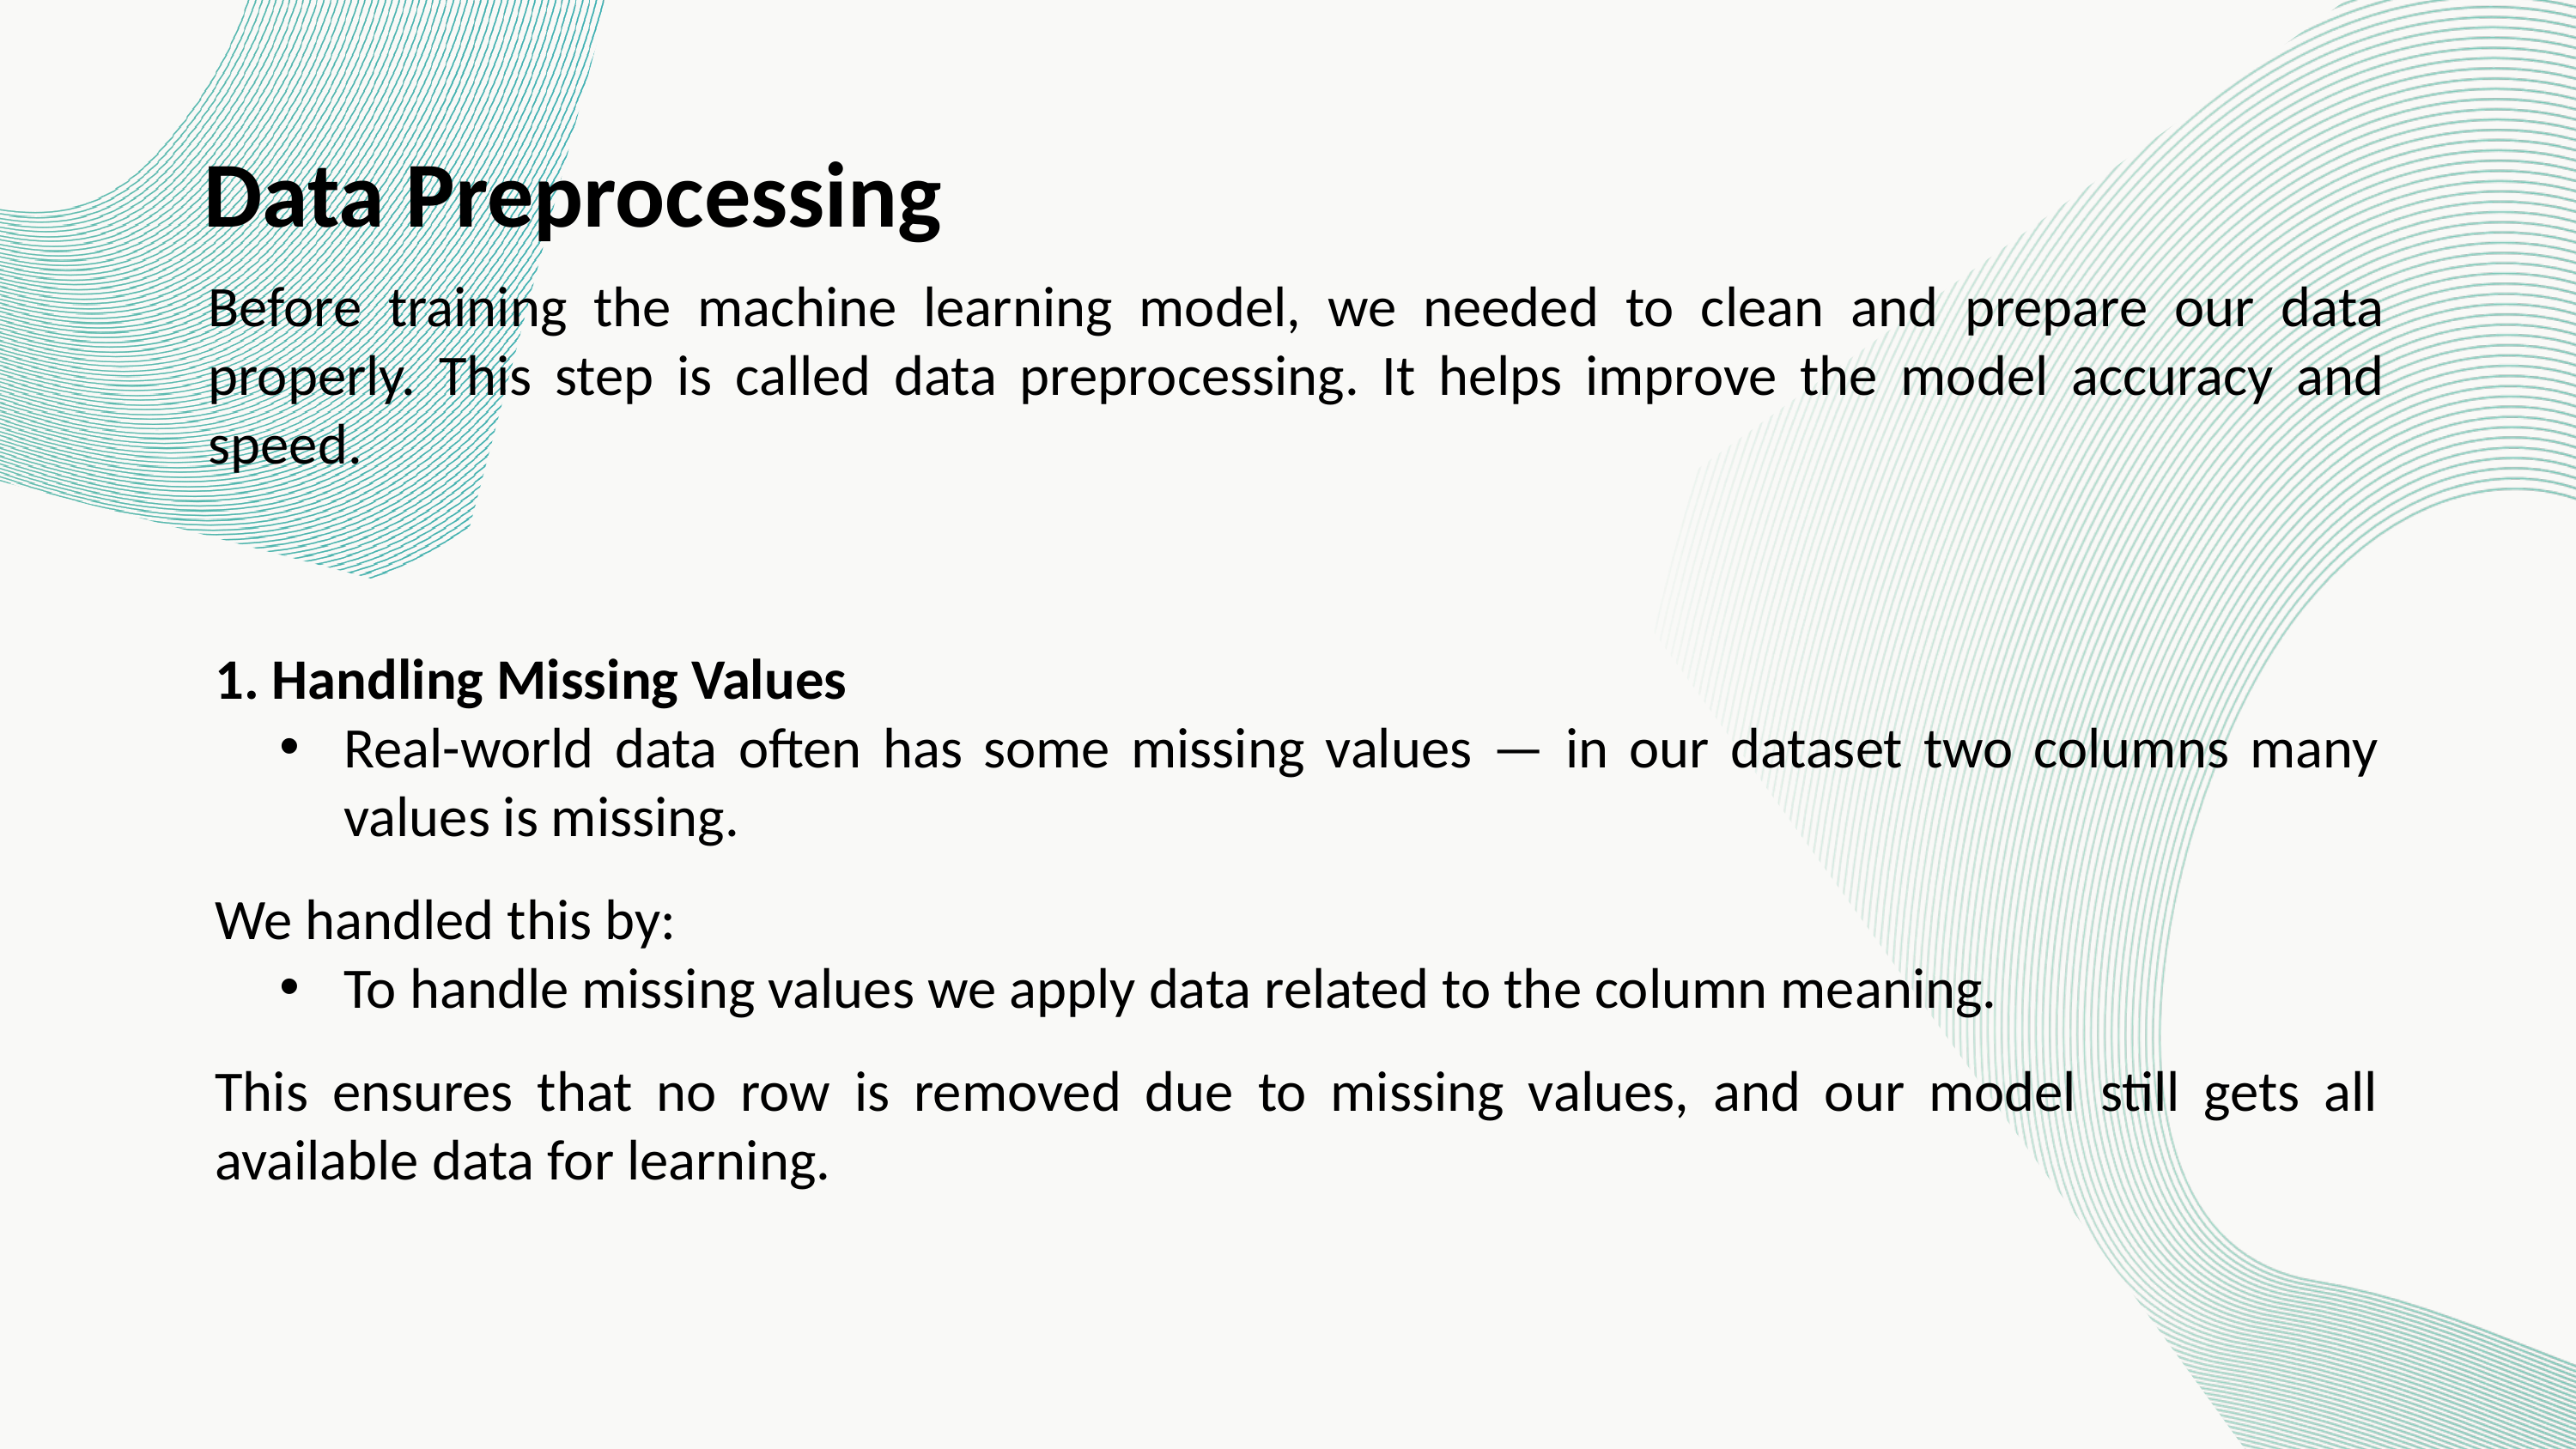

Data Preprocessing
Before training the machine learning model, we needed to clean and prepare our data properly. This step is called data preprocessing. It helps improve the model accuracy and speed.
1. Handling Missing Values
Real-world data often has some missing values — in our dataset two columns many values is missing.

We handled this by:
To handle missing values we apply data related to the column meaning.

This ensures that no row is removed due to missing values, and our model still gets all available data for learning.